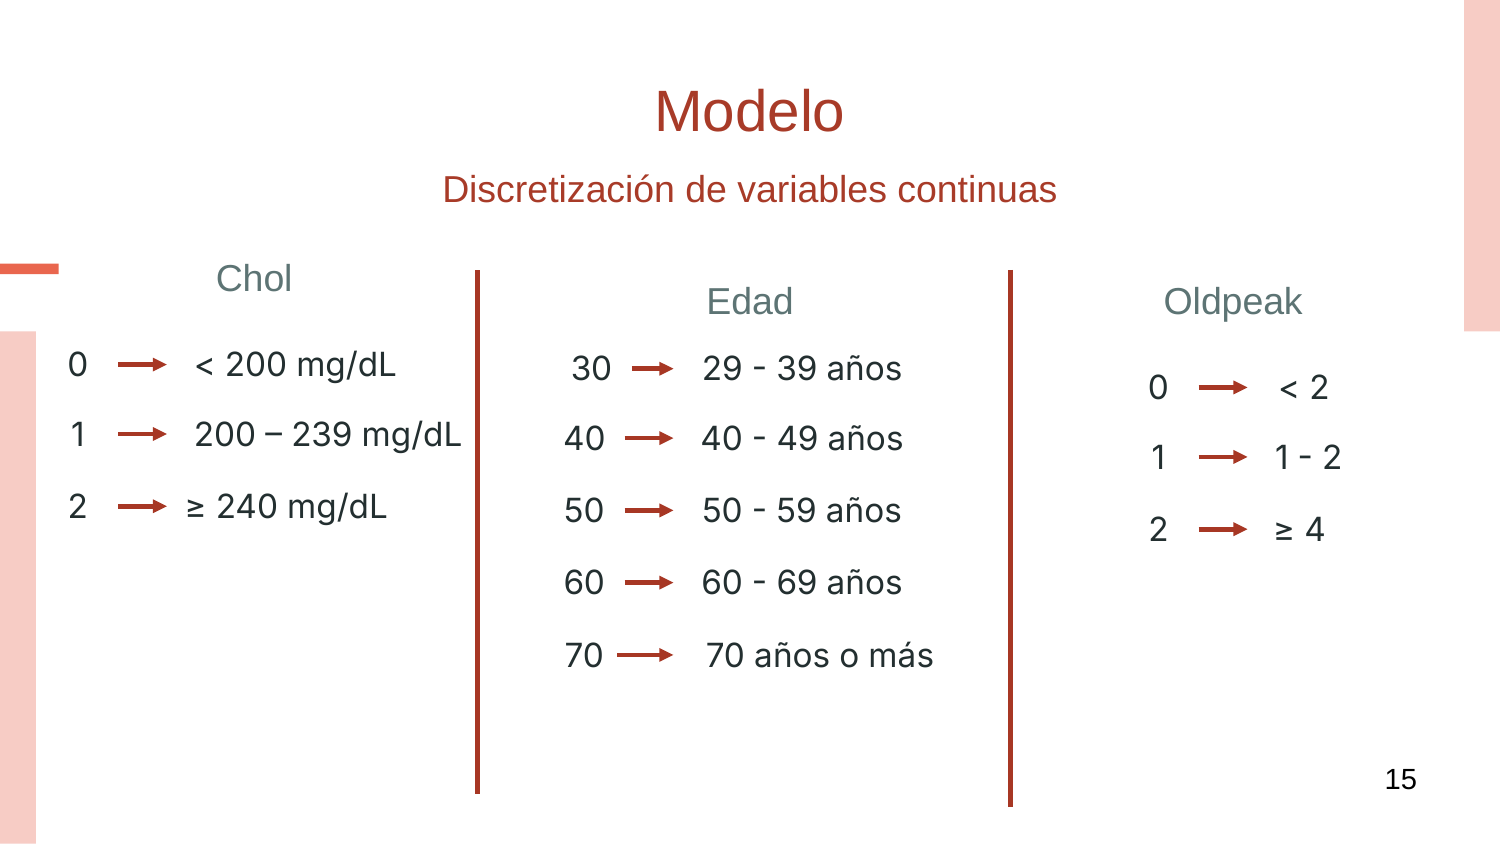

# Modelo
Discretización de variables continuas
Chol
Edad
Oldpeak
0
 < 200 mg/dL
30
 29 - 39 años
0
 < 2
1
 200 – 239 mg/dL
40
 40 - 49 años
1
 1 - 2
2
≥ 240 mg/dL
50
 50 - 59 años
2
≥ 4
60
 60 - 69 años
70
 70 años o más
15